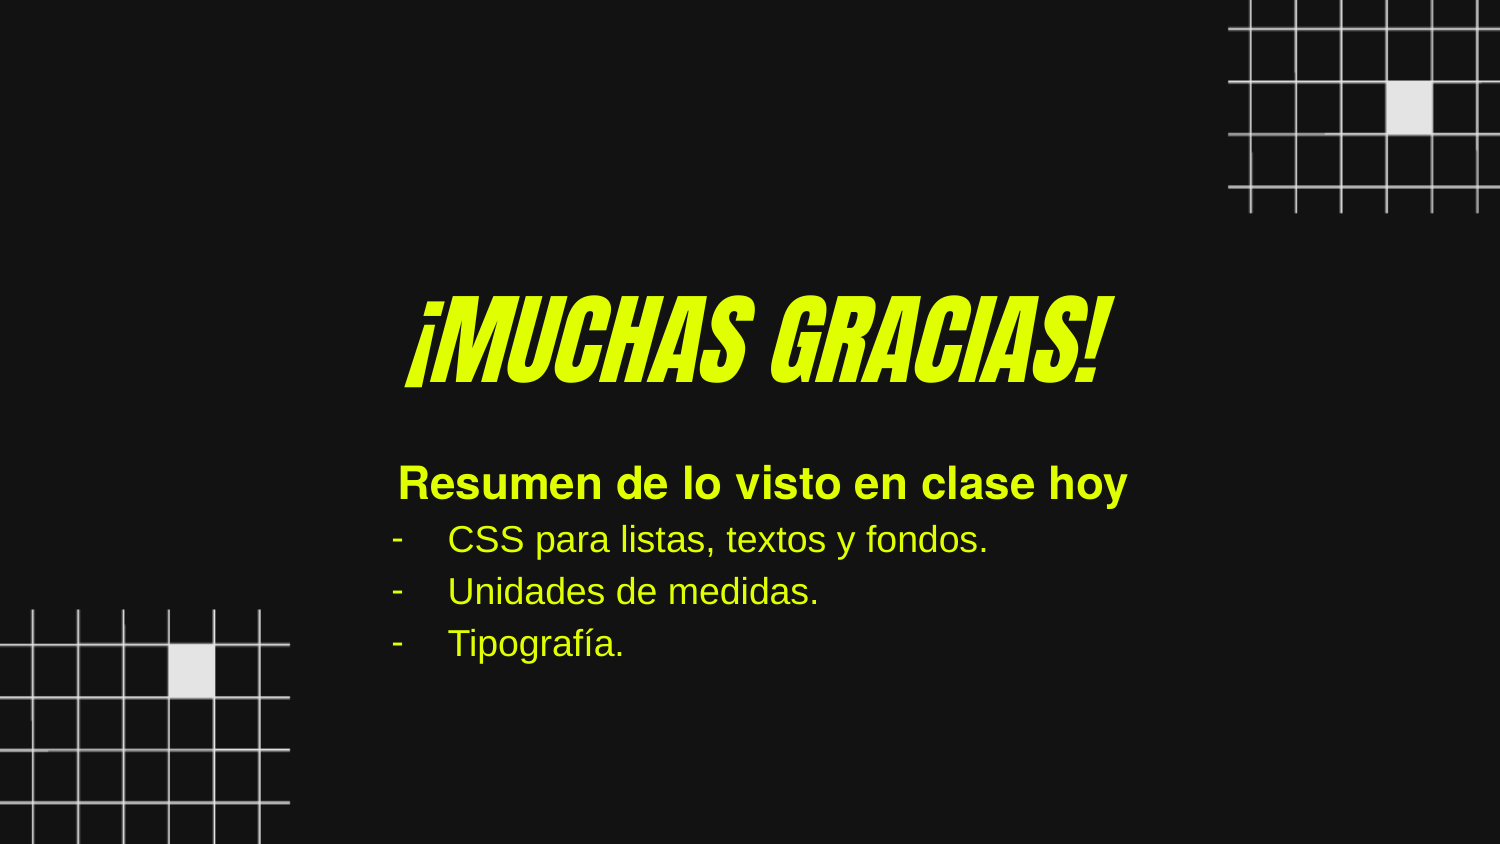

¡MUCHAS GRACIAS!
Resumen de lo visto en clase hoy
CSS para listas, textos y fondos.
Unidades de medidas.
Tipografía.